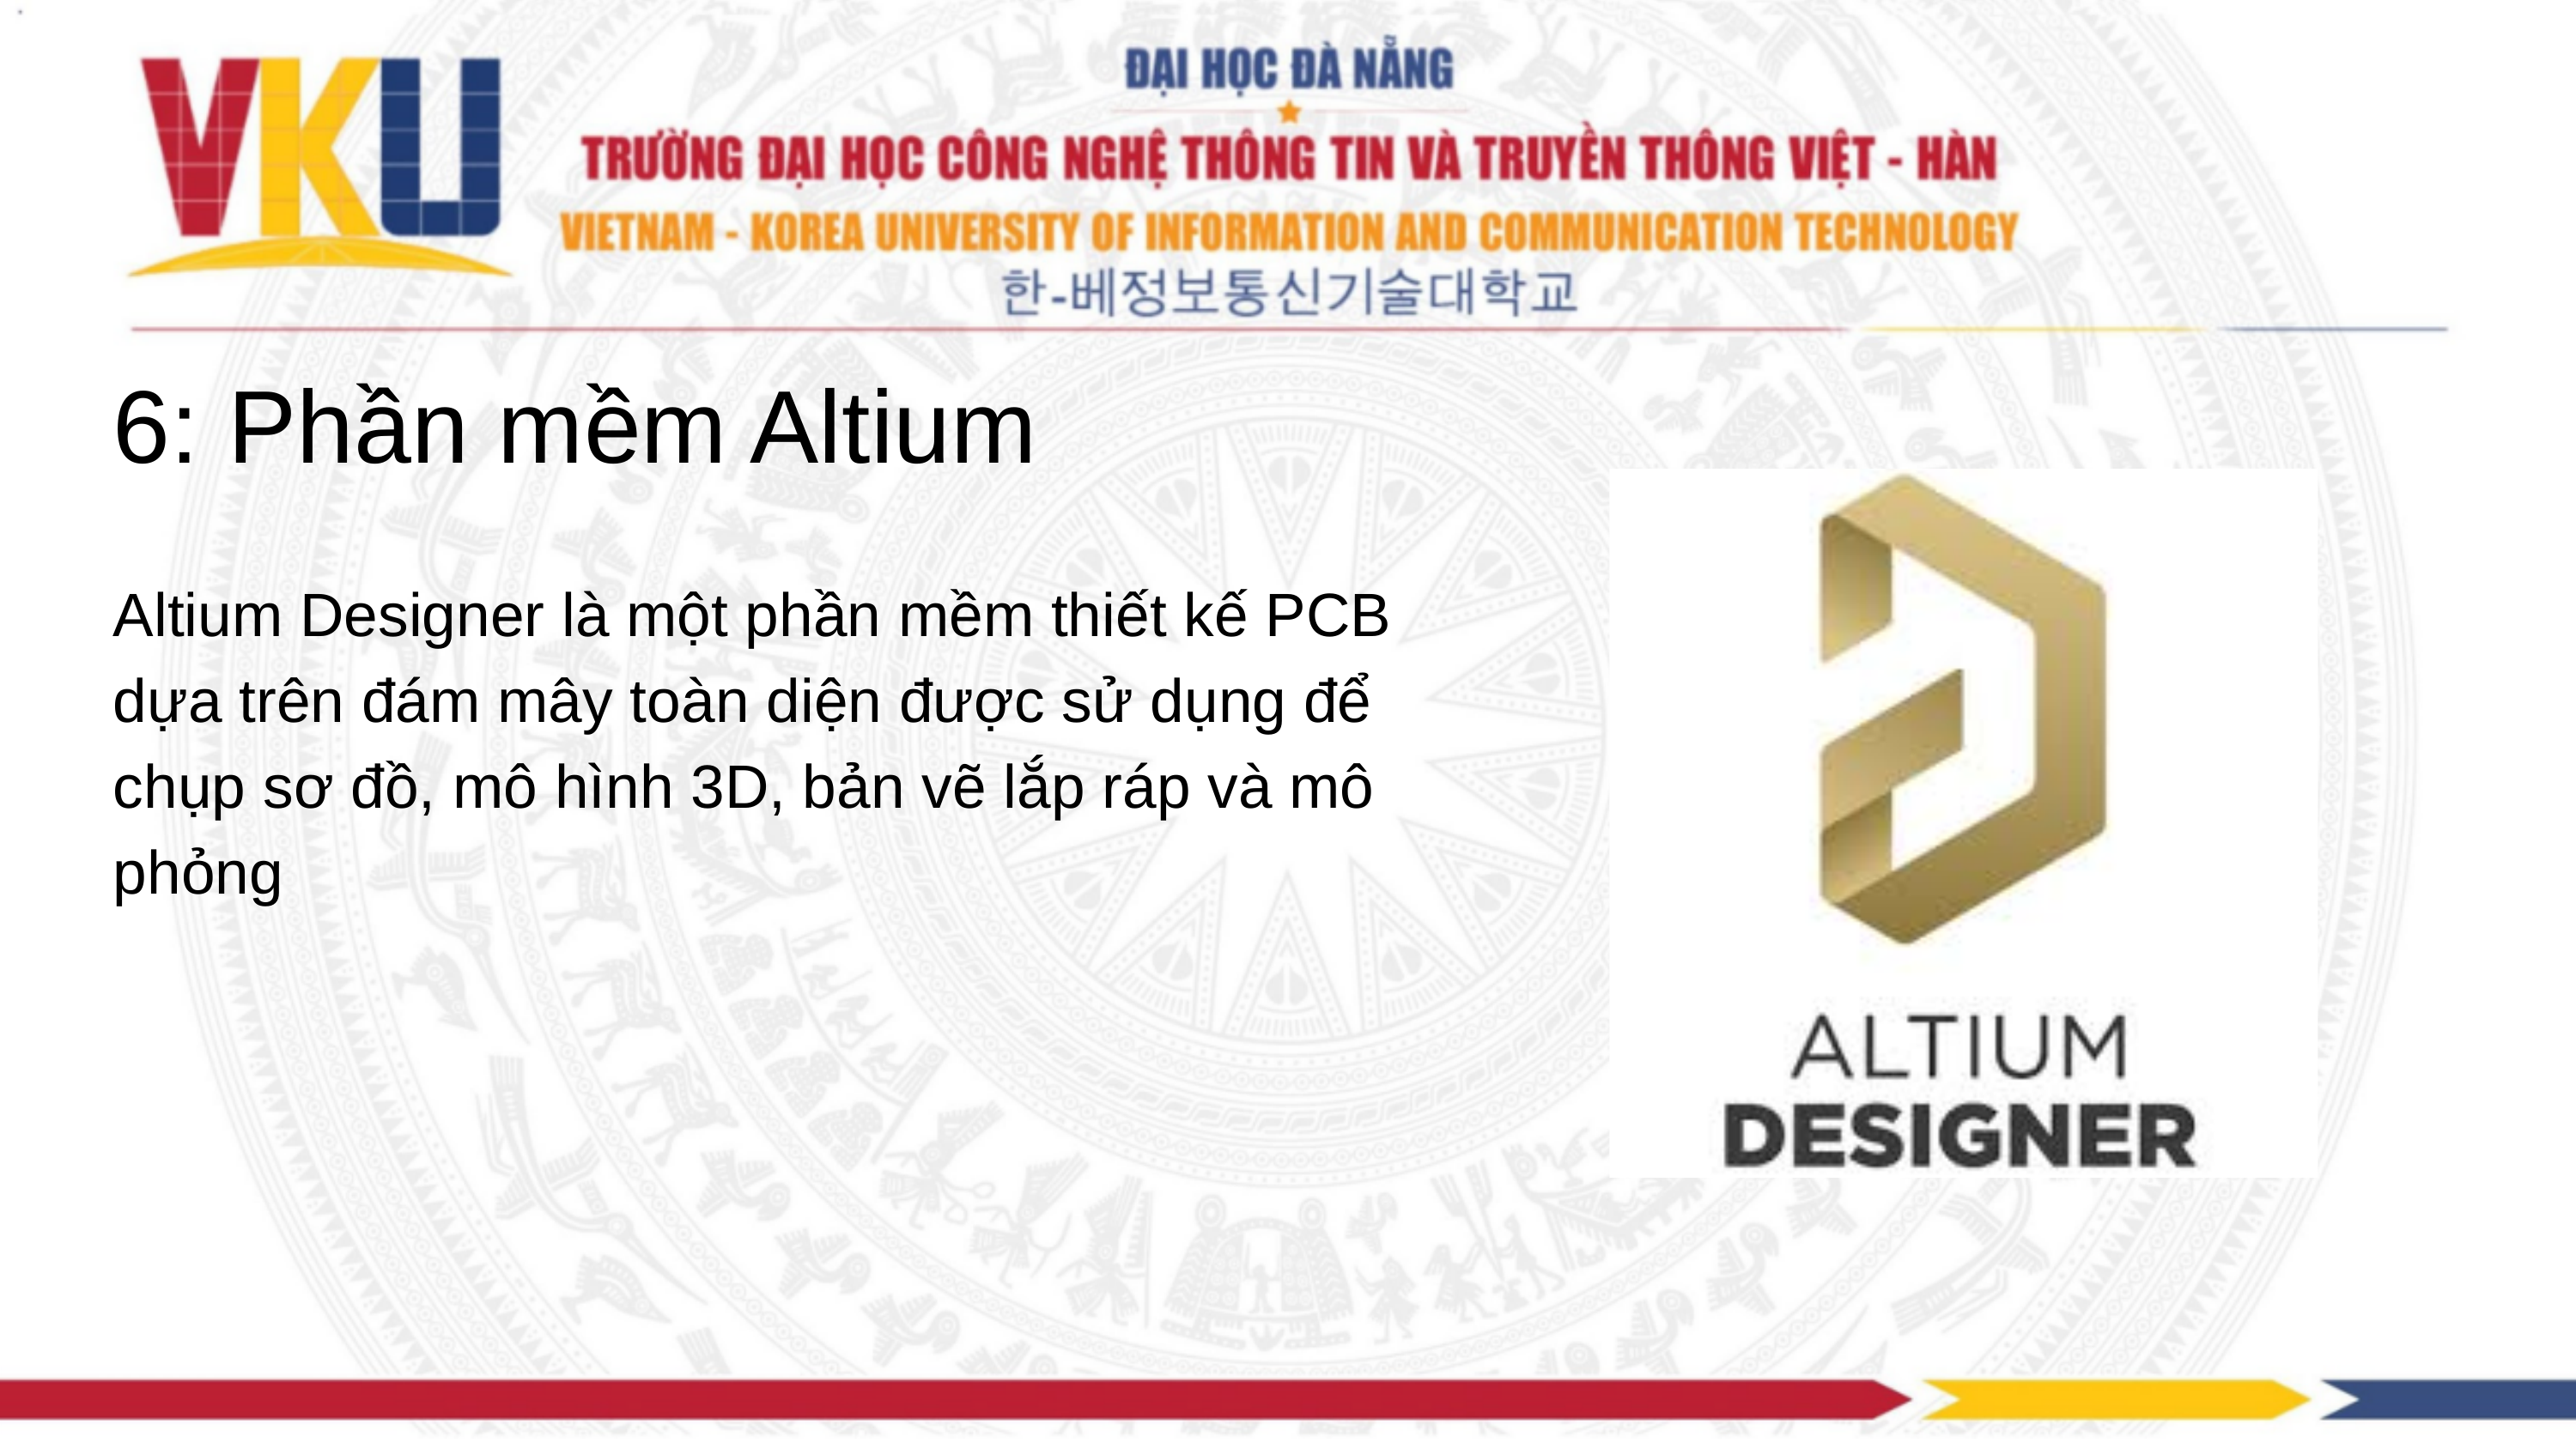

6: Phần mềm Altium

Altium Designer là một phần mềm thiết kế PCB dựa trên đám mây toàn diện được sử dụng để chụp sơ đồ, mô hình 3D, bản vẽ lắp ráp và mô phỏng